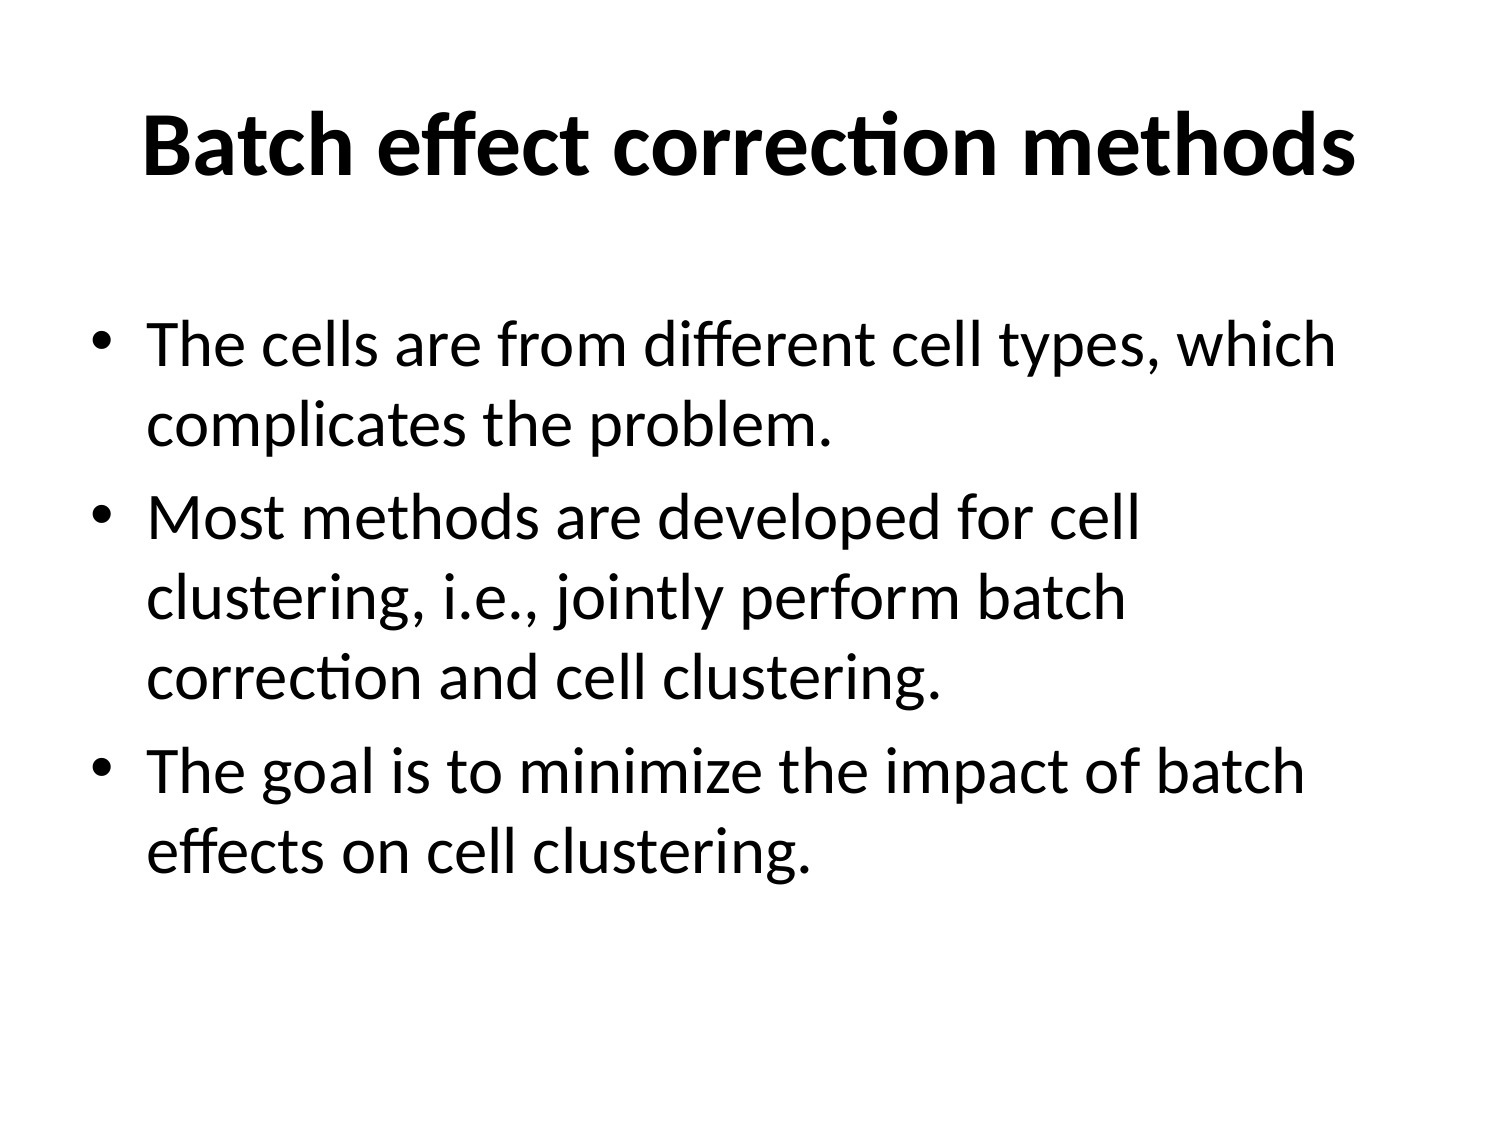

# Batch effect correction methods
The cells are from different cell types, which complicates the problem.
Most methods are developed for cell clustering, i.e., jointly perform batch correction and cell clustering.
The goal is to minimize the impact of batch effects on cell clustering.